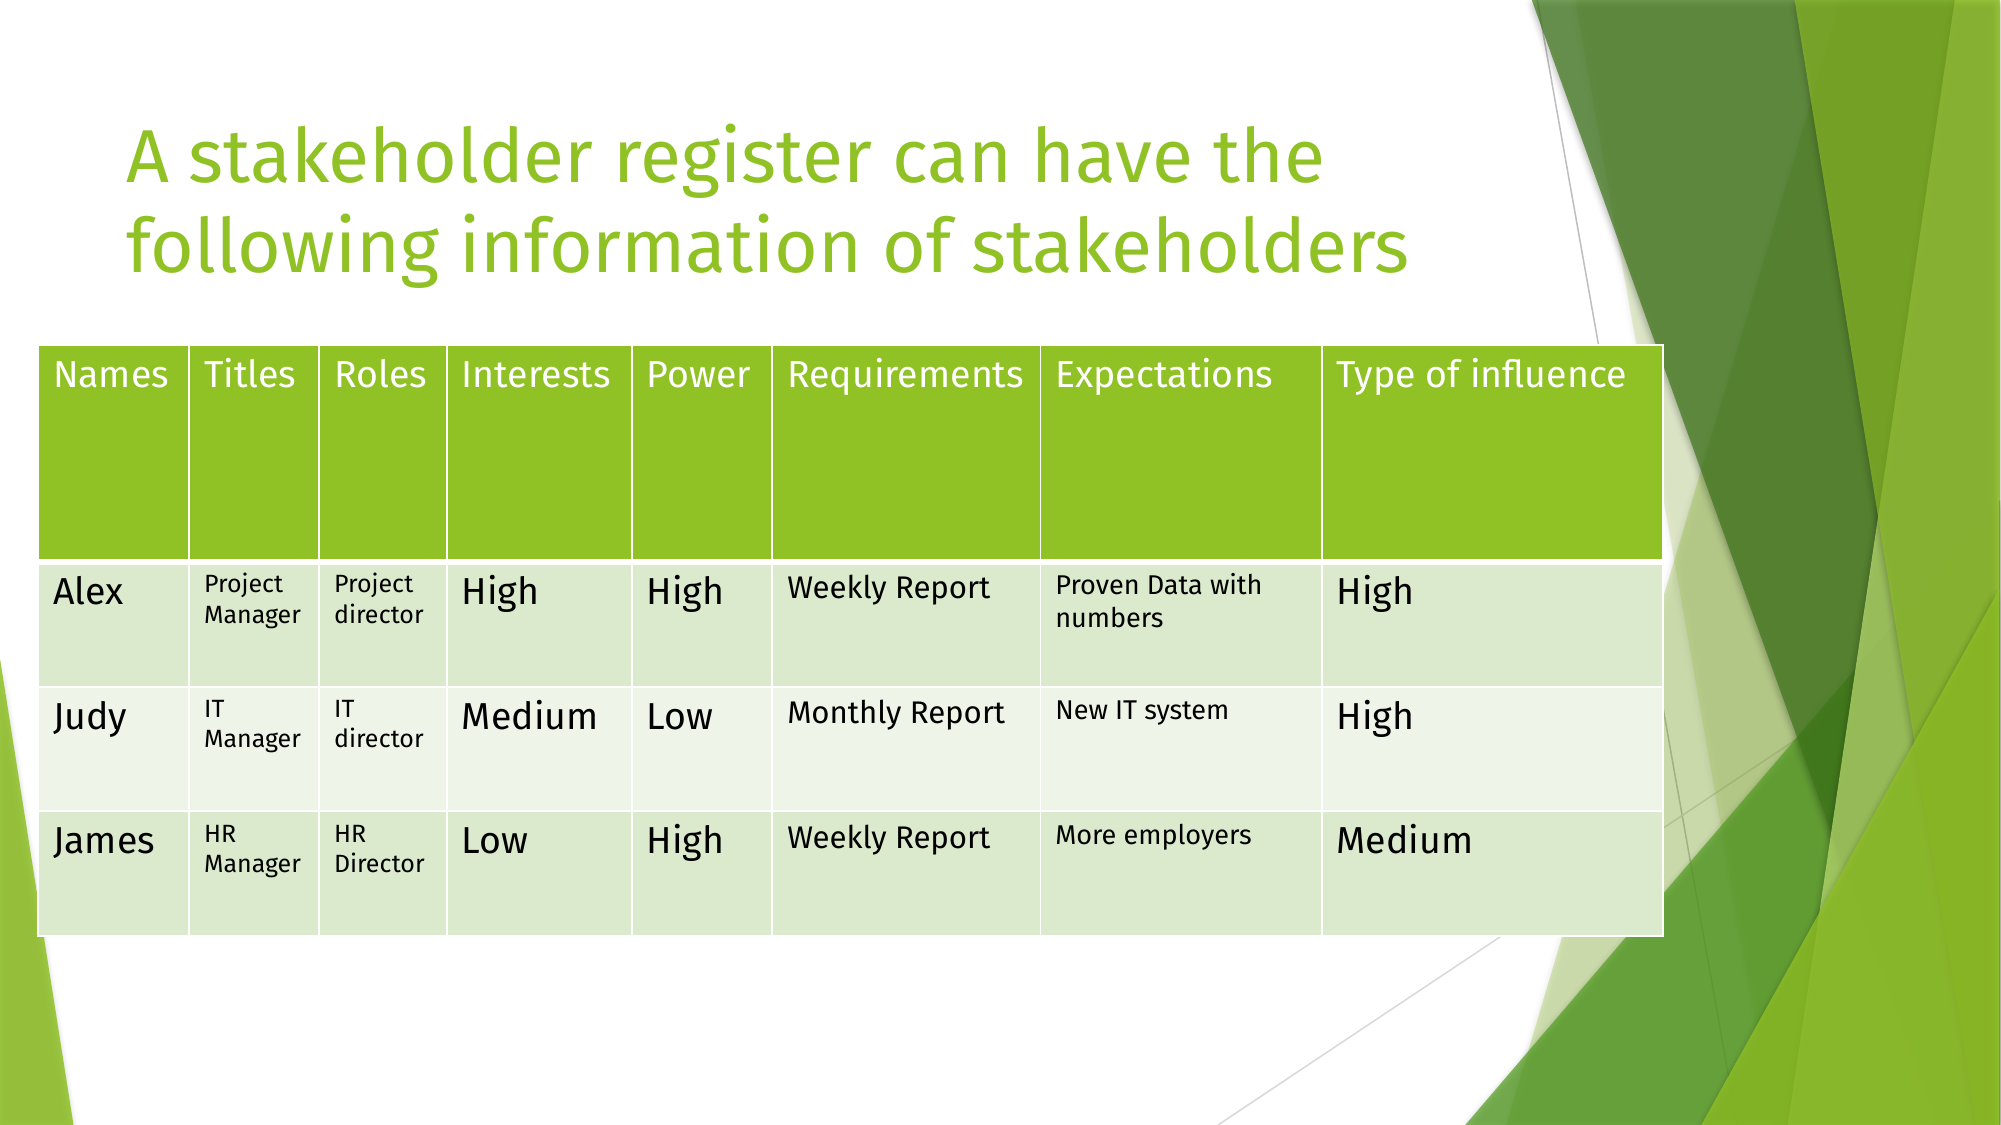

# A stakeholder register can have the following information of stakeholders
| Names | Titles | Roles | Interests | Power | Requirements | Expectations | Type of influence |
| --- | --- | --- | --- | --- | --- | --- | --- |
| Alex | Project Manager | Project director | High | High | Weekly Report | Proven Data with numbers | High |
| Judy | IT Manager | IT director | Medium | Low | Monthly Report | New IT system | High |
| James | HR Manager | HR Director | Low | High | Weekly Report | More employers | Medium |